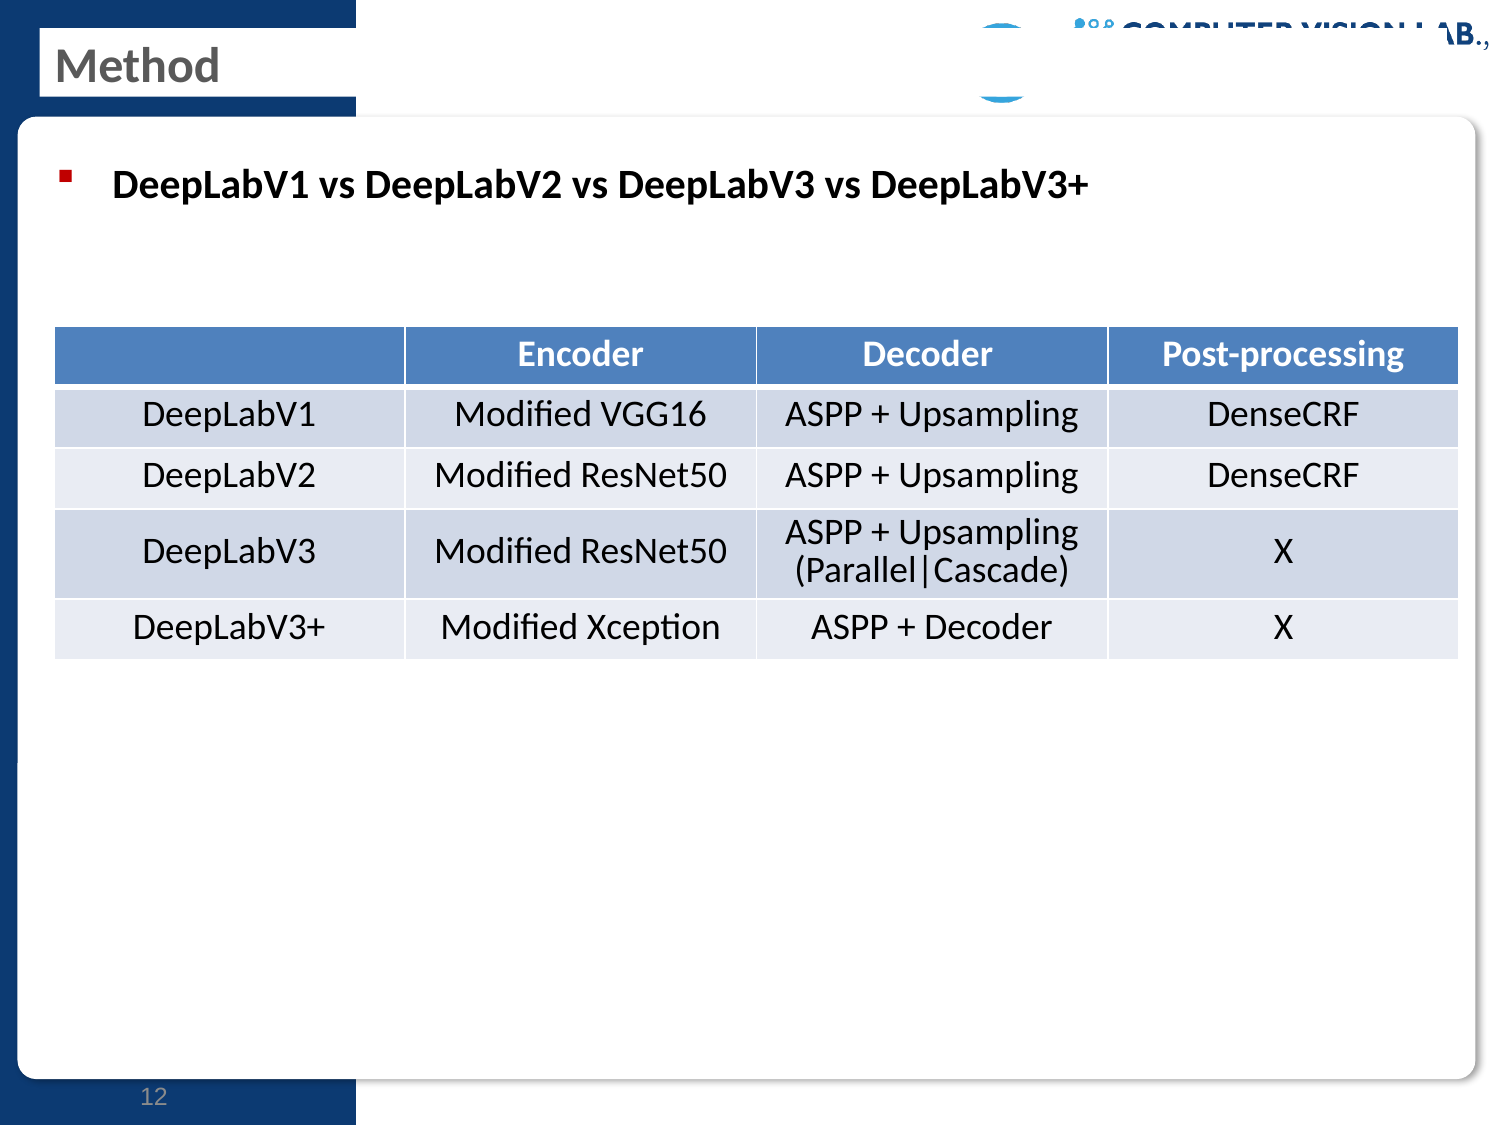

# Method
DeepLabV1 vs DeepLabV2 vs DeepLabV3 vs DeepLabV3+
|  | Encoder | Decoder | Post-processing |
| --- | --- | --- | --- |
| DeepLabV1 | Modified VGG16 | ASPP + Upsampling | DenseCRF |
| DeepLabV2 | Modified ResNet50 | ASPP + Upsampling | DenseCRF |
| DeepLabV3 | Modified ResNet50 | ASPP + Upsampling (Parallel|Cascade) | X |
| DeepLabV3+ | Modified Xception | ASPP + Decoder | X |
12